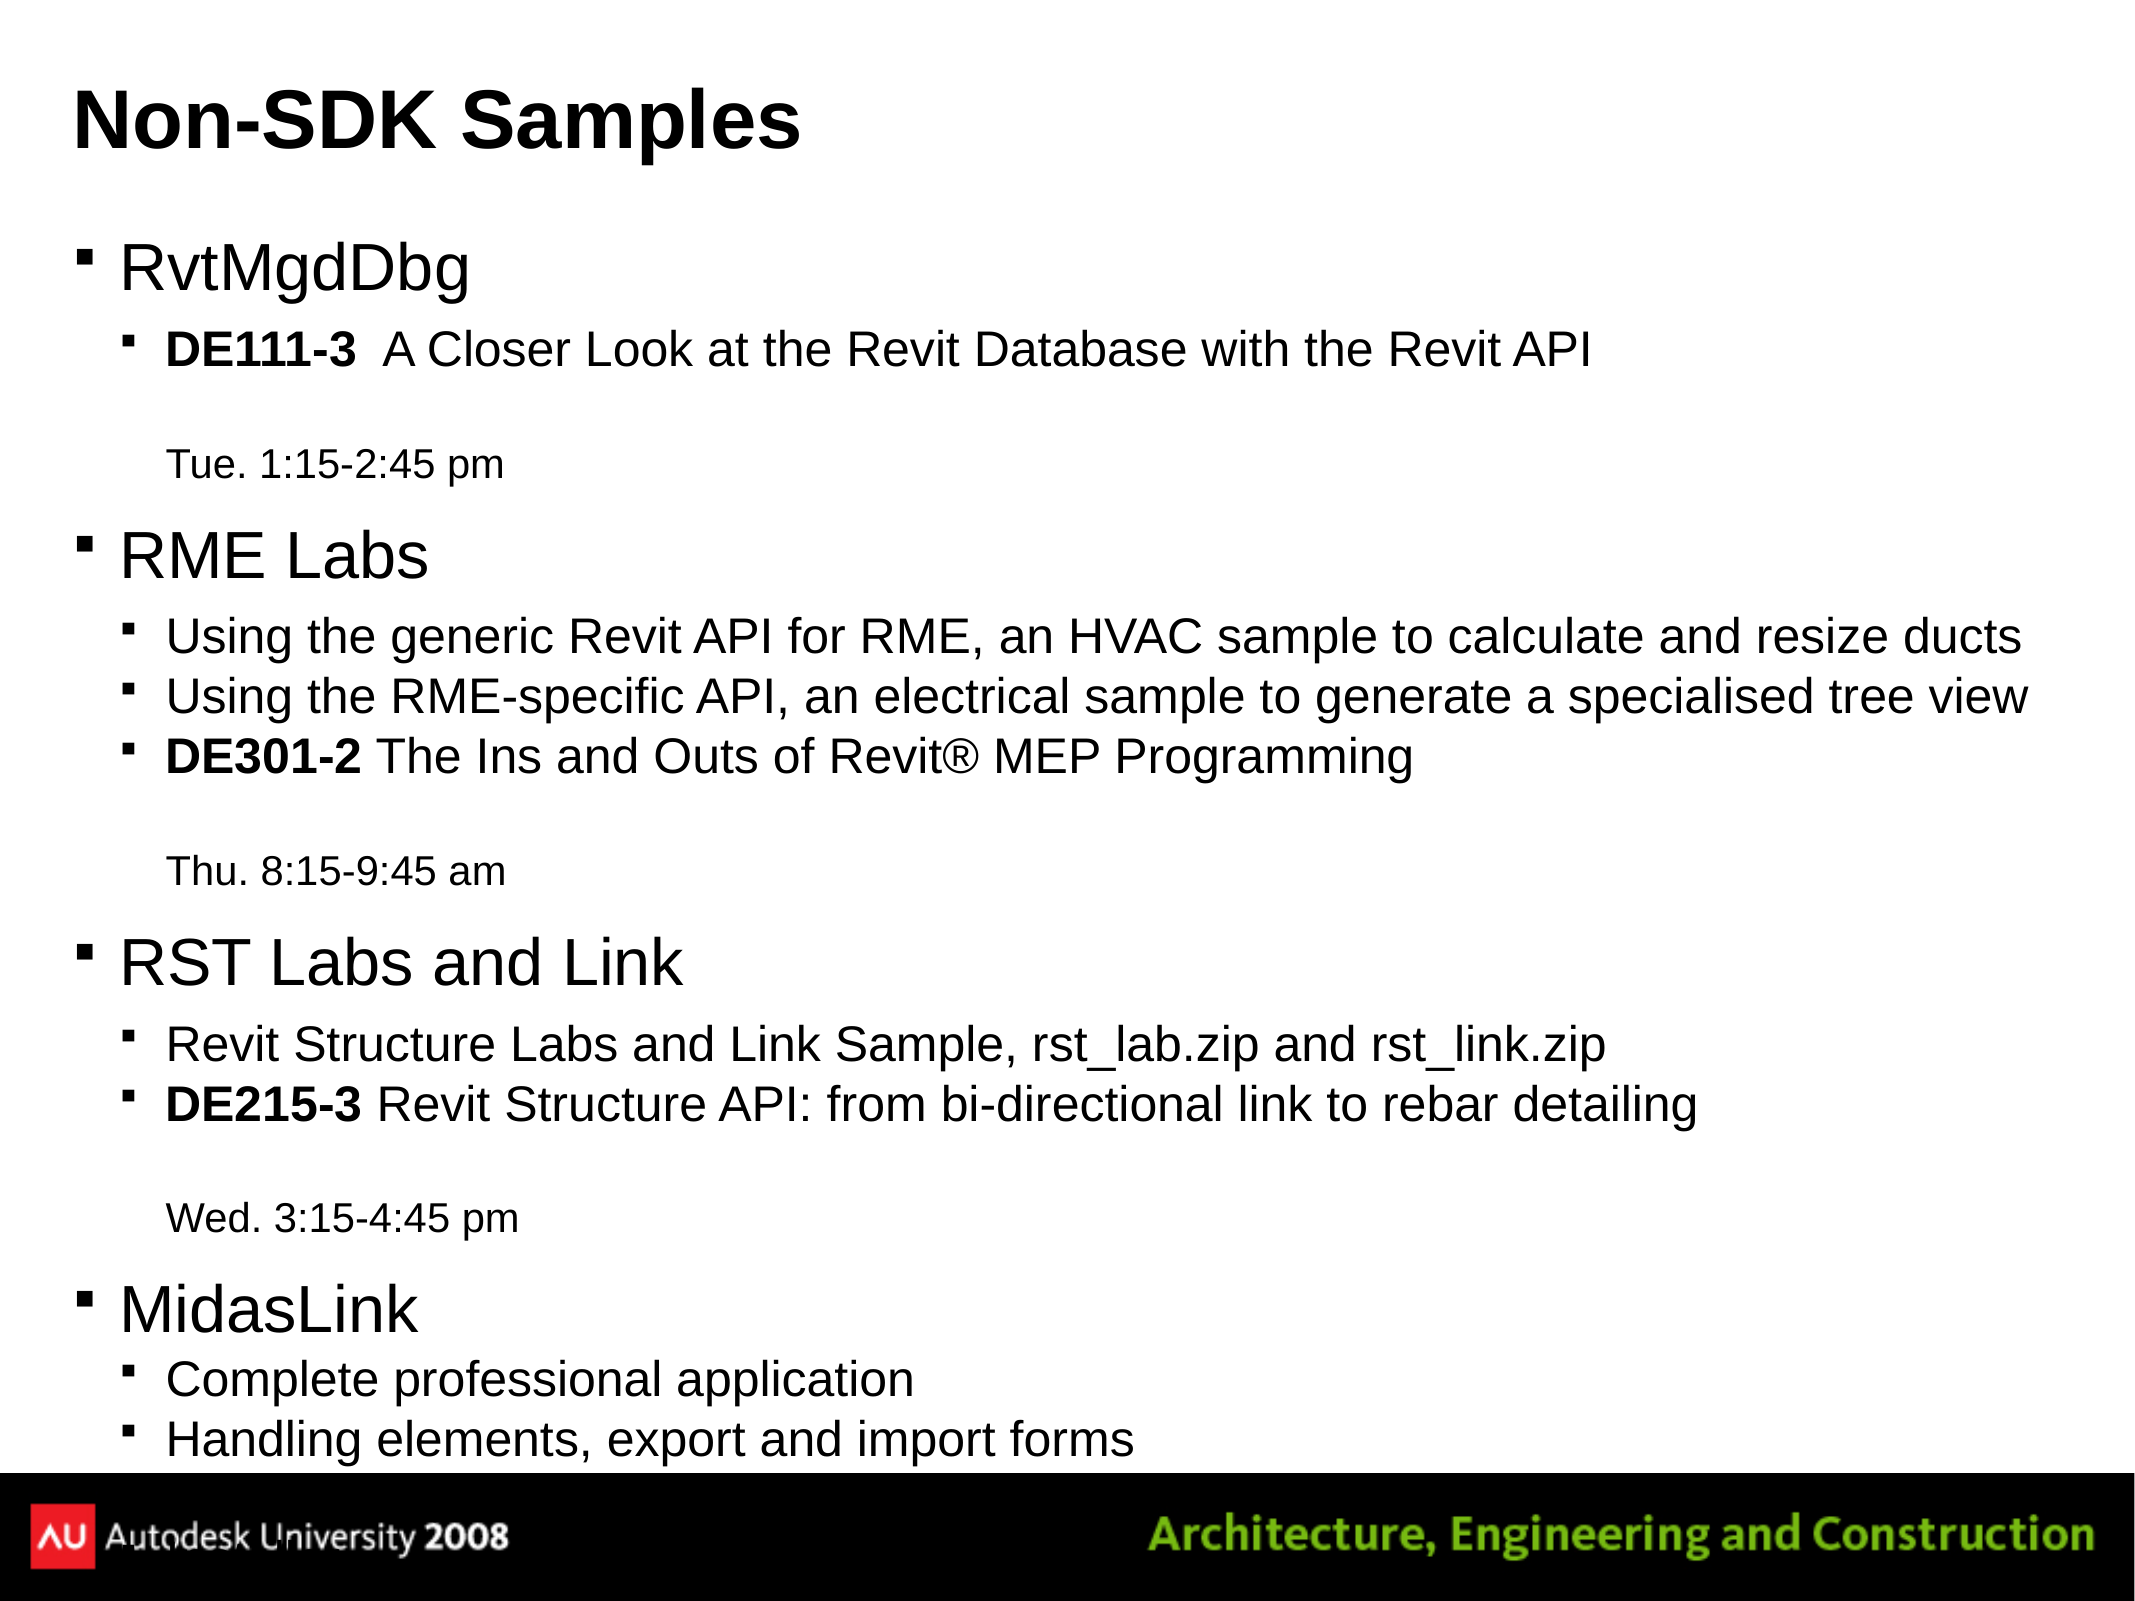

# Non-SDK Samples
RvtMgdDbg
DE111-3  A Closer Look at the Revit Database with the Revit API	Tue. 1:15-2:45 pm
RME Labs
Using the generic Revit API for RME, an HVAC sample to calculate and resize ducts
Using the RME-specific API, an electrical sample to generate a specialised tree view
DE301-2 The Ins and Outs of Revit® MEP Programming	Thu. 8:15-9:45 am
RST Labs and Link
Revit Structure Labs and Link Sample, rst_lab.zip and rst_link.zip
DE215-3 Revit Structure API: from bi-directional link to rebar detailing	Wed. 3:15-4:45 pm
MidasLink
Complete professional application
Handling elements, export and import forms
Localisation, Units
Installer
All available from ADN